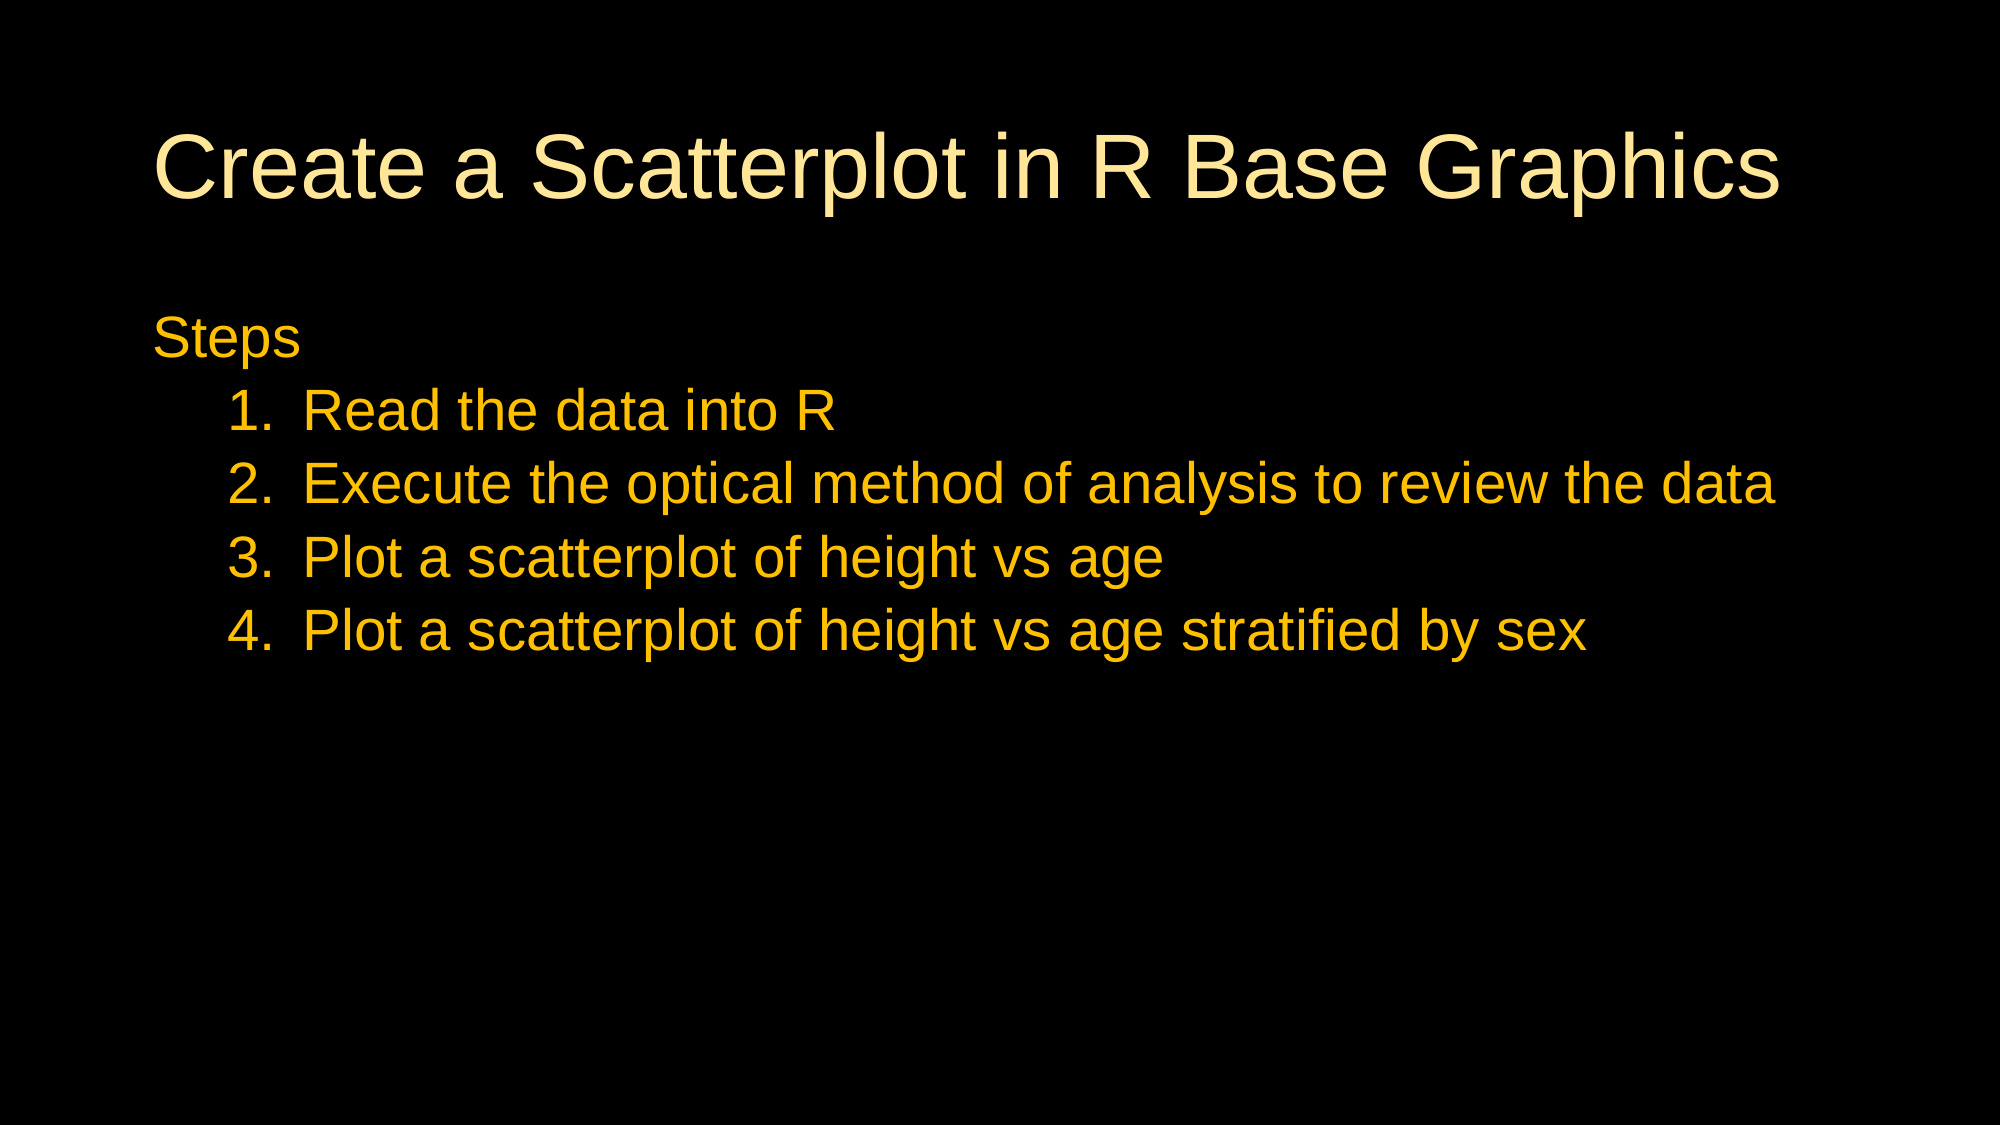

# Create a Scatterplot in R Base Graphics
Steps
Read the data into R
Execute the optical method of analysis to review the data
Plot a scatterplot of height vs age
Plot a scatterplot of height vs age stratified by sex